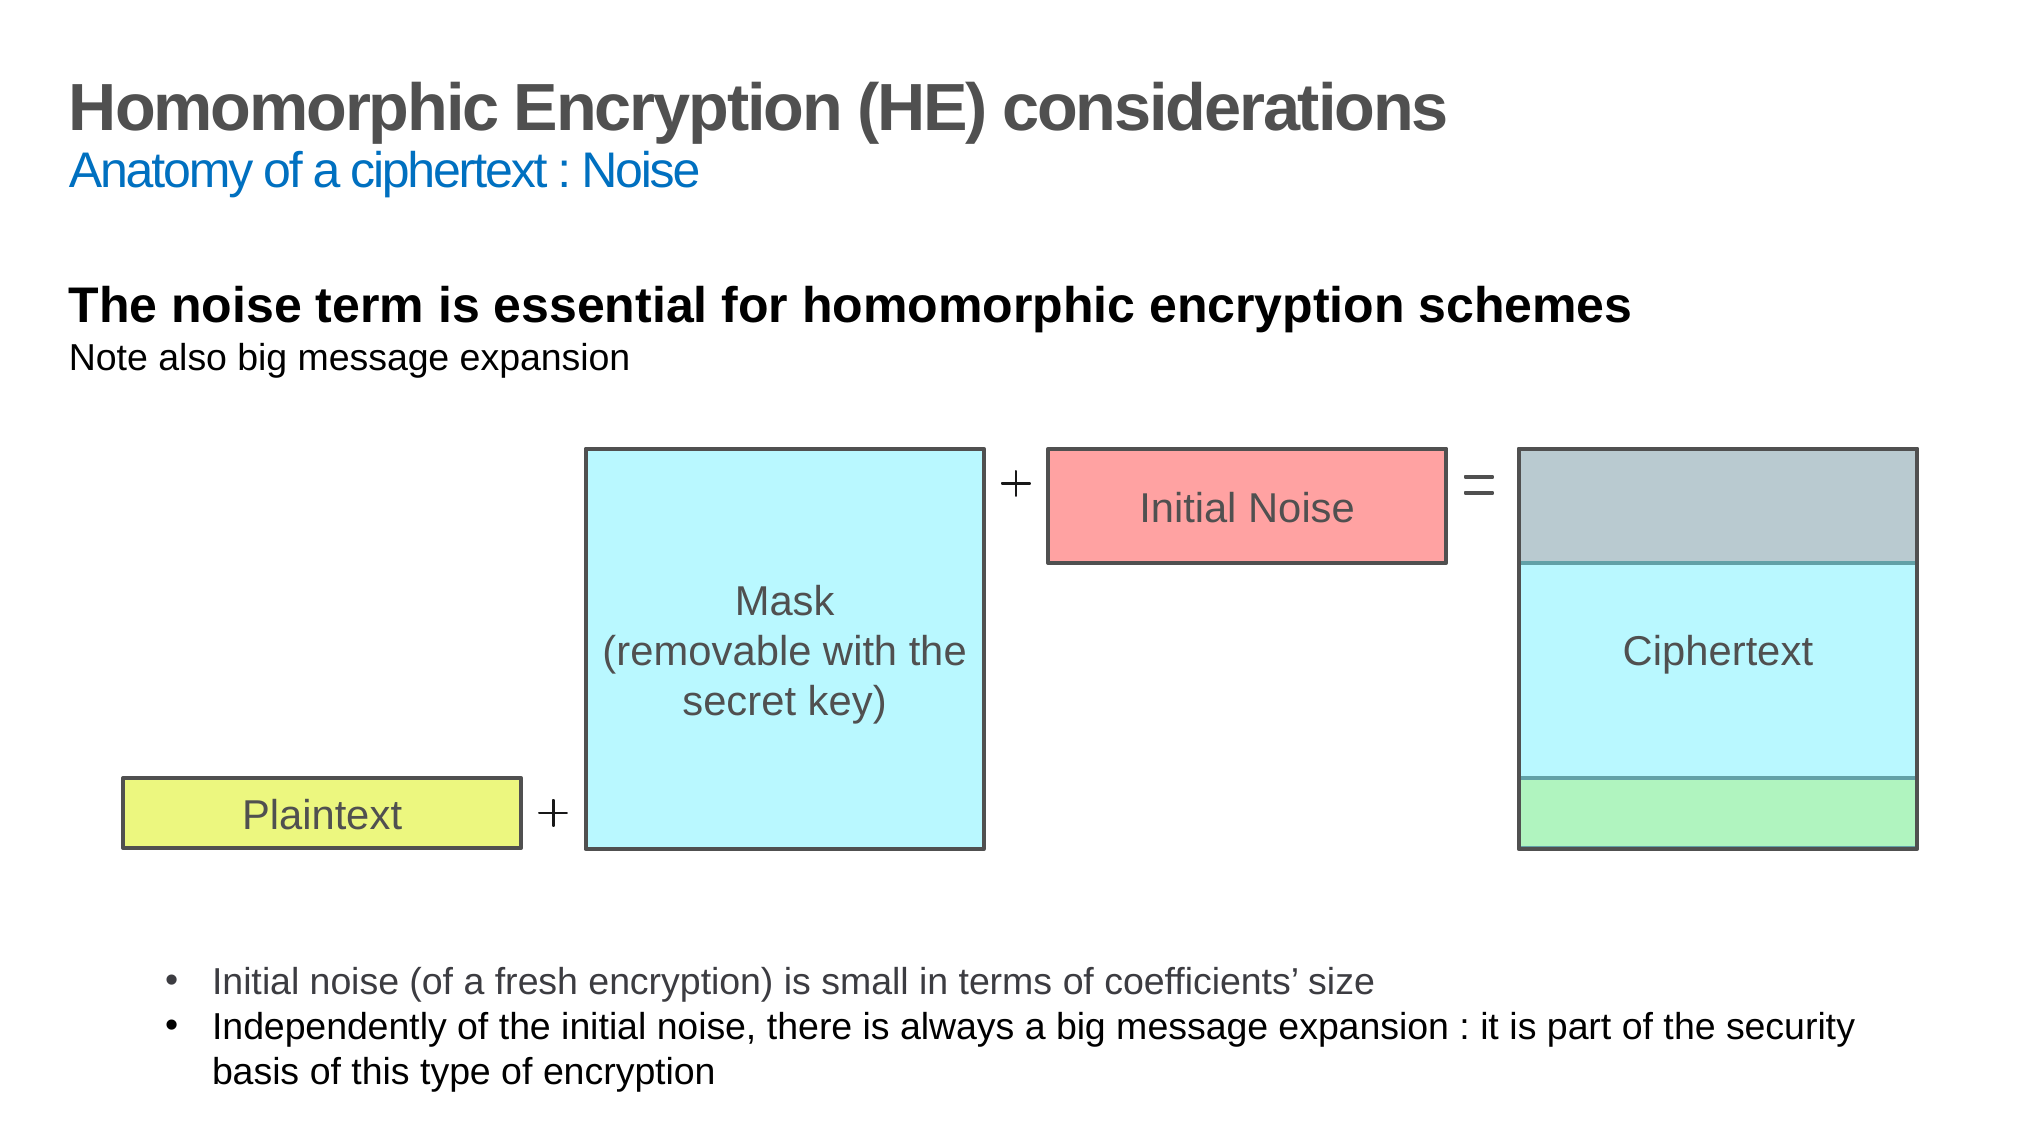

# Homomorphic Encryption (HE) considerations Anatomy of a ciphertext : Noise
The noise term is essential for homomorphic encryption schemes
Note also big message expansion

Mask
(removable with the secret key)

Ciphertext
Initial Noise

Plaintext

Initial noise (of a fresh encryption) is small in terms of coefficients’ size
Independently of the initial noise, there is always a big message expansion : it is part of the security basis of this type of encryption